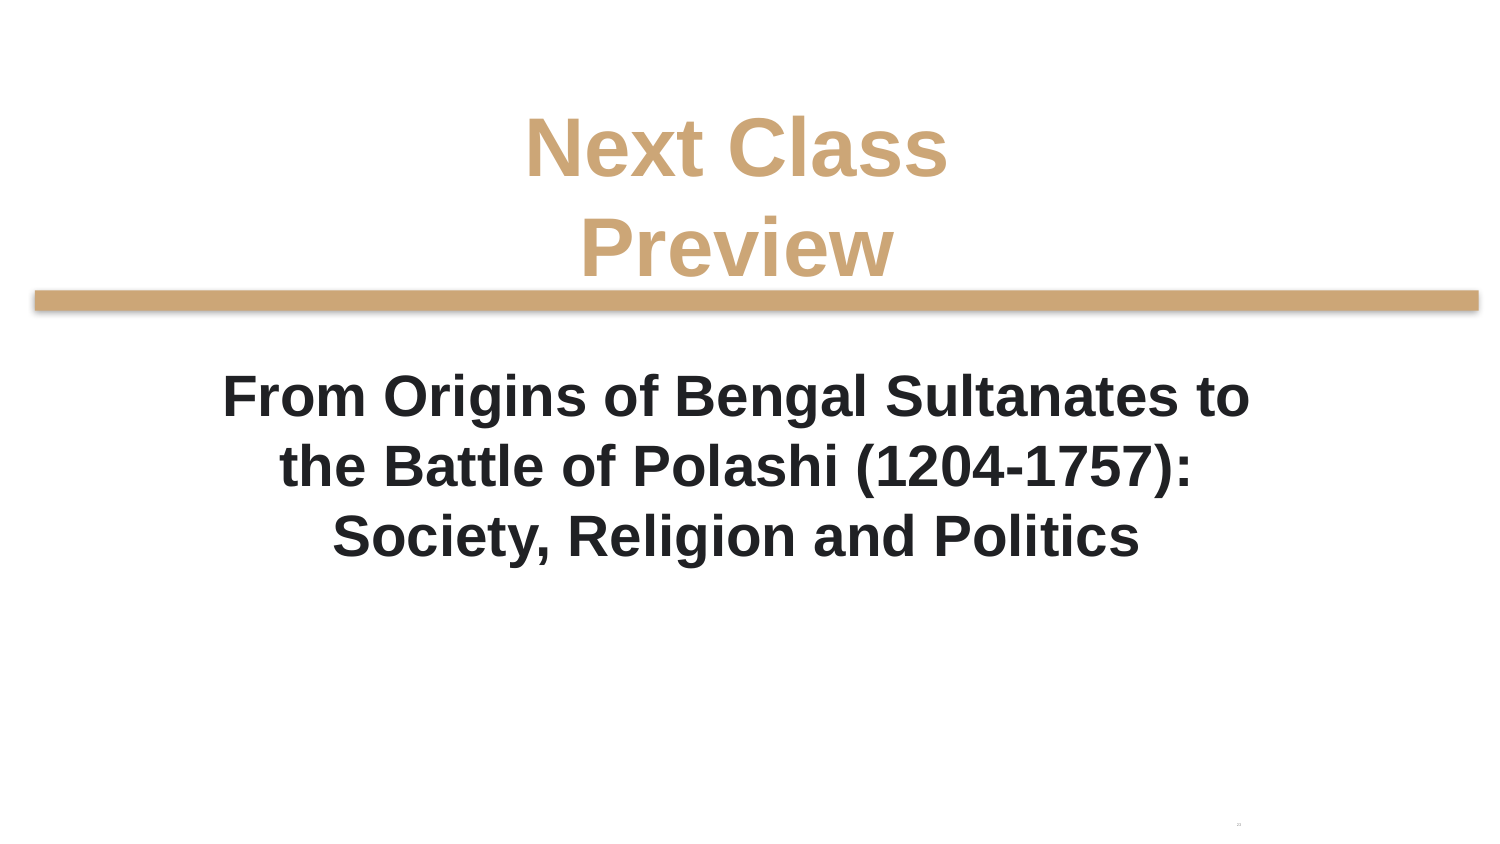

Next Class Preview

From Origins of Bengal Sultanates to the Battle of Polashi (1204-1757): Society, Religion and Politics
23